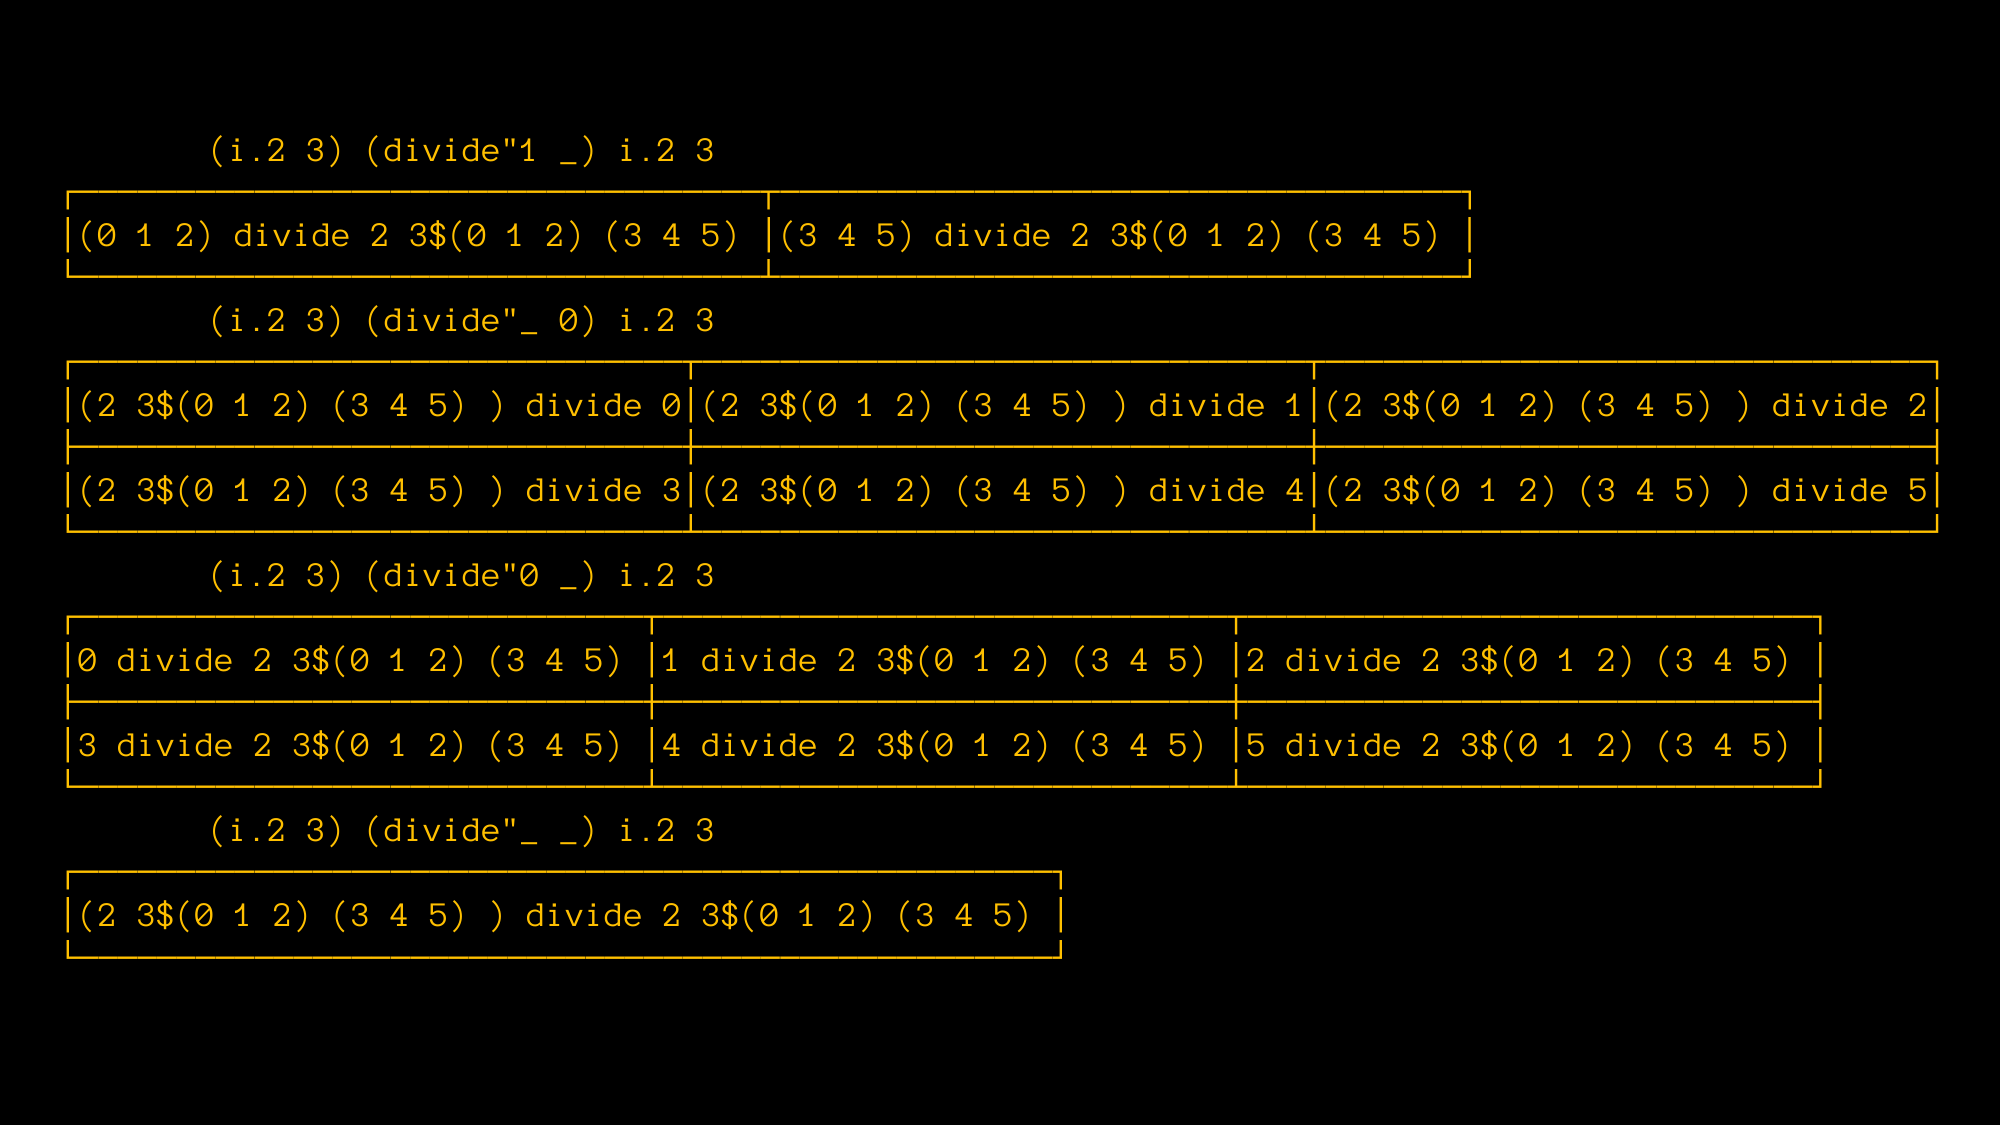

(i.2 3) (divide"1 _) i.2 3
┌───────────────────────────────────┬───────────────────────────────────┐
│(0 1 2) divide 2 3$(0 1 2) (3 4 5) │(3 4 5) divide 2 3$(0 1 2) (3 4 5) │
└───────────────────────────────────┴───────────────────────────────────┘
	(i.2 3) (divide"_ 0) i.2 3
┌───────────────────────────────┬───────────────────────────────┬───────────────────────────────┐
│(2 3$(0 1 2) (3 4 5) ) divide 0│(2 3$(0 1 2) (3 4 5) ) divide 1│(2 3$(0 1 2) (3 4 5) ) divide 2│
├───────────────────────────────┼───────────────────────────────┼───────────────────────────────┤
│(2 3$(0 1 2) (3 4 5) ) divide 3│(2 3$(0 1 2) (3 4 5) ) divide 4│(2 3$(0 1 2) (3 4 5) ) divide 5│
└───────────────────────────────┴───────────────────────────────┴───────────────────────────────┘
	(i.2 3) (divide"0 _) i.2 3
┌─────────────────────────────┬─────────────────────────────┬─────────────────────────────┐
│0 divide 2 3$(0 1 2) (3 4 5) │1 divide 2 3$(0 1 2) (3 4 5) │2 divide 2 3$(0 1 2) (3 4 5) │
├─────────────────────────────┼─────────────────────────────┼─────────────────────────────┤
│3 divide 2 3$(0 1 2) (3 4 5) │4 divide 2 3$(0 1 2) (3 4 5) │5 divide 2 3$(0 1 2) (3 4 5) │
└─────────────────────────────┴─────────────────────────────┴─────────────────────────────┘
	(i.2 3) (divide"_ _) i.2 3
┌──────────────────────────────────────────────────┐
│(2 3$(0 1 2) (3 4 5) ) divide 2 3$(0 1 2) (3 4 5) │
└──────────────────────────────────────────────────┘